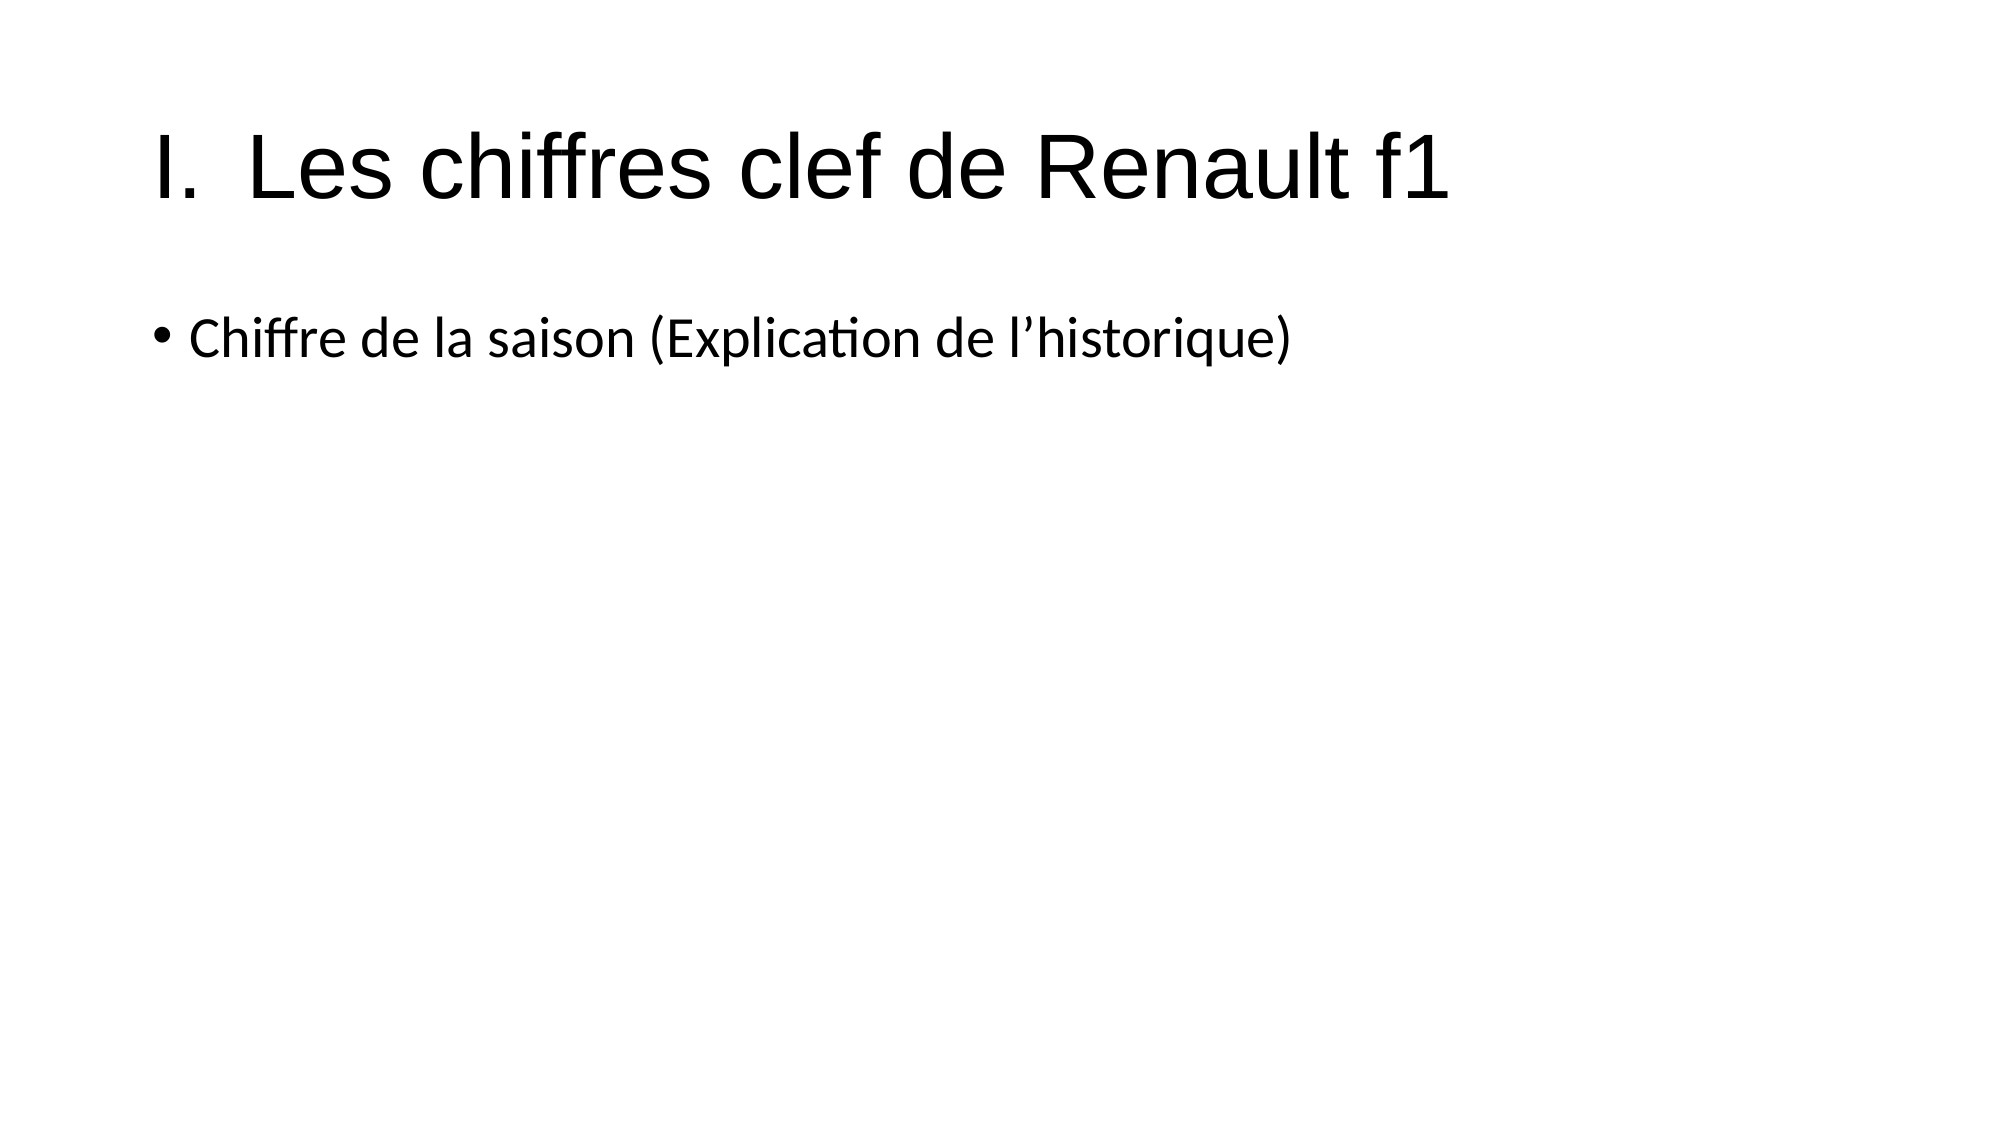

# Les chiffres clef de Renault f1
Chiffre de la saison (Explication de l’historique)